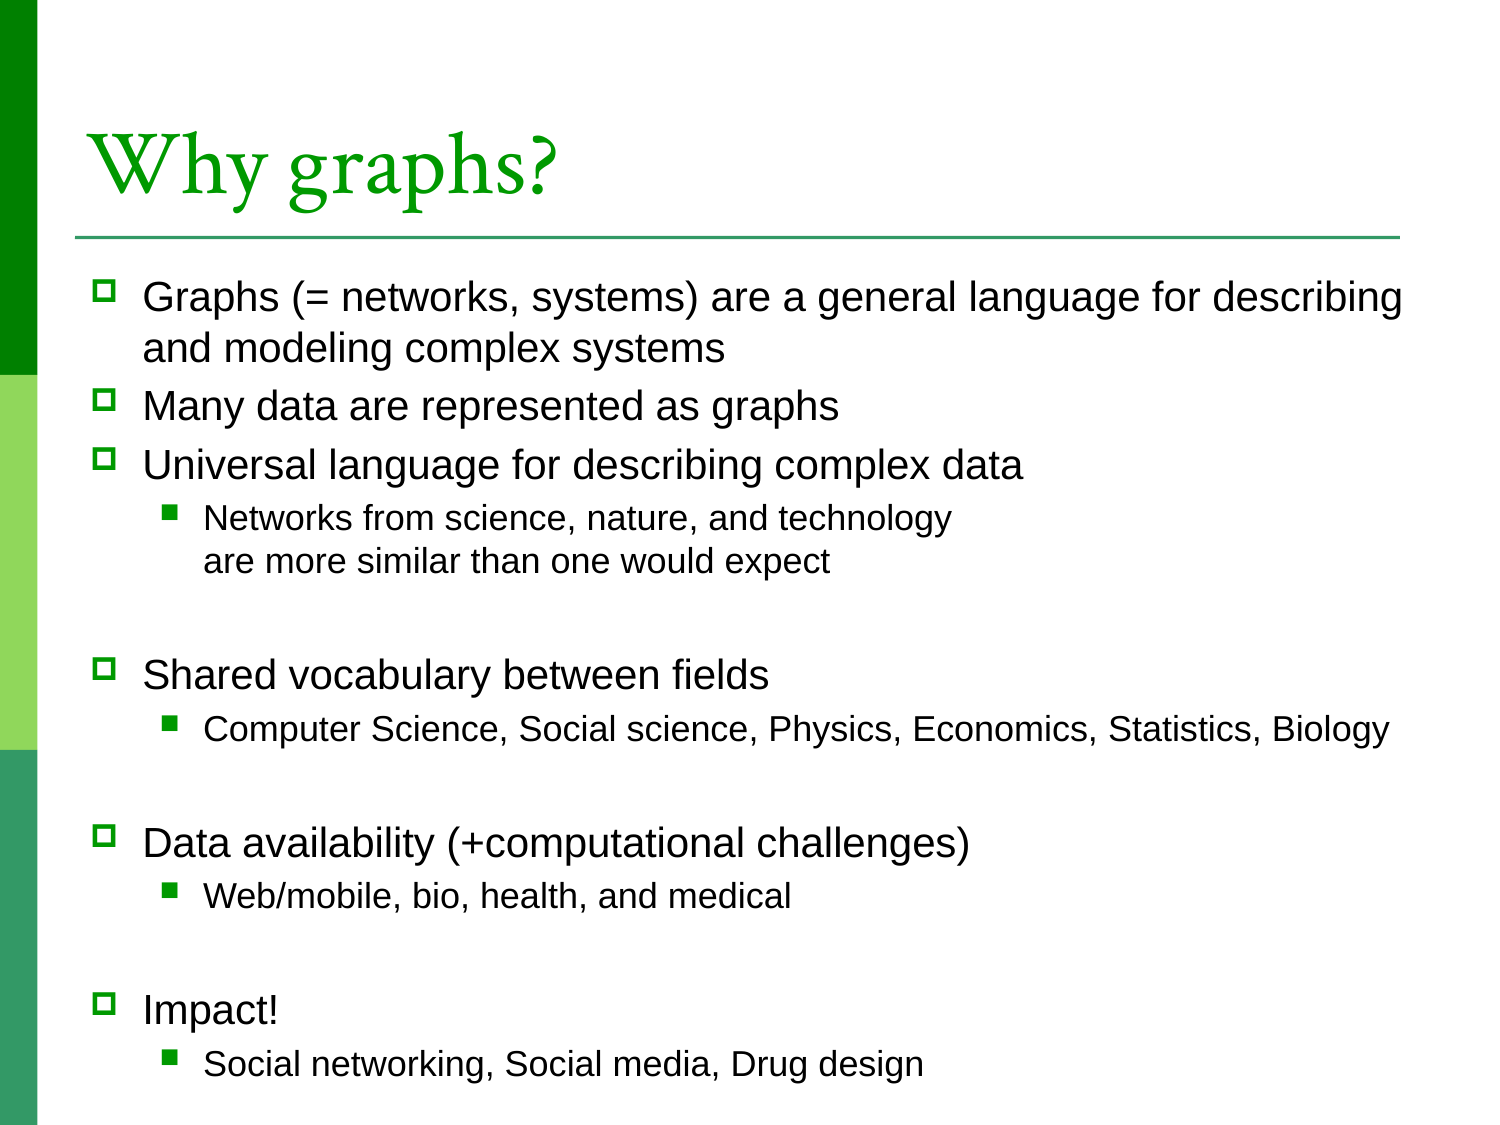

# Why graphs?
Graphs (= networks, systems) are a general language for describing and modeling complex systems
Many data are represented as graphs
Universal language for describing complex data
Networks from science, nature, and technology
are more similar than one would expect

Shared vocabulary between fields
Computer Science, Social science, Physics, Economics, Statistics, Biology

Data availability (+computational challenges)
Web/mobile, bio, health, and medical

Impact!
Social networking, Social media, Drug design